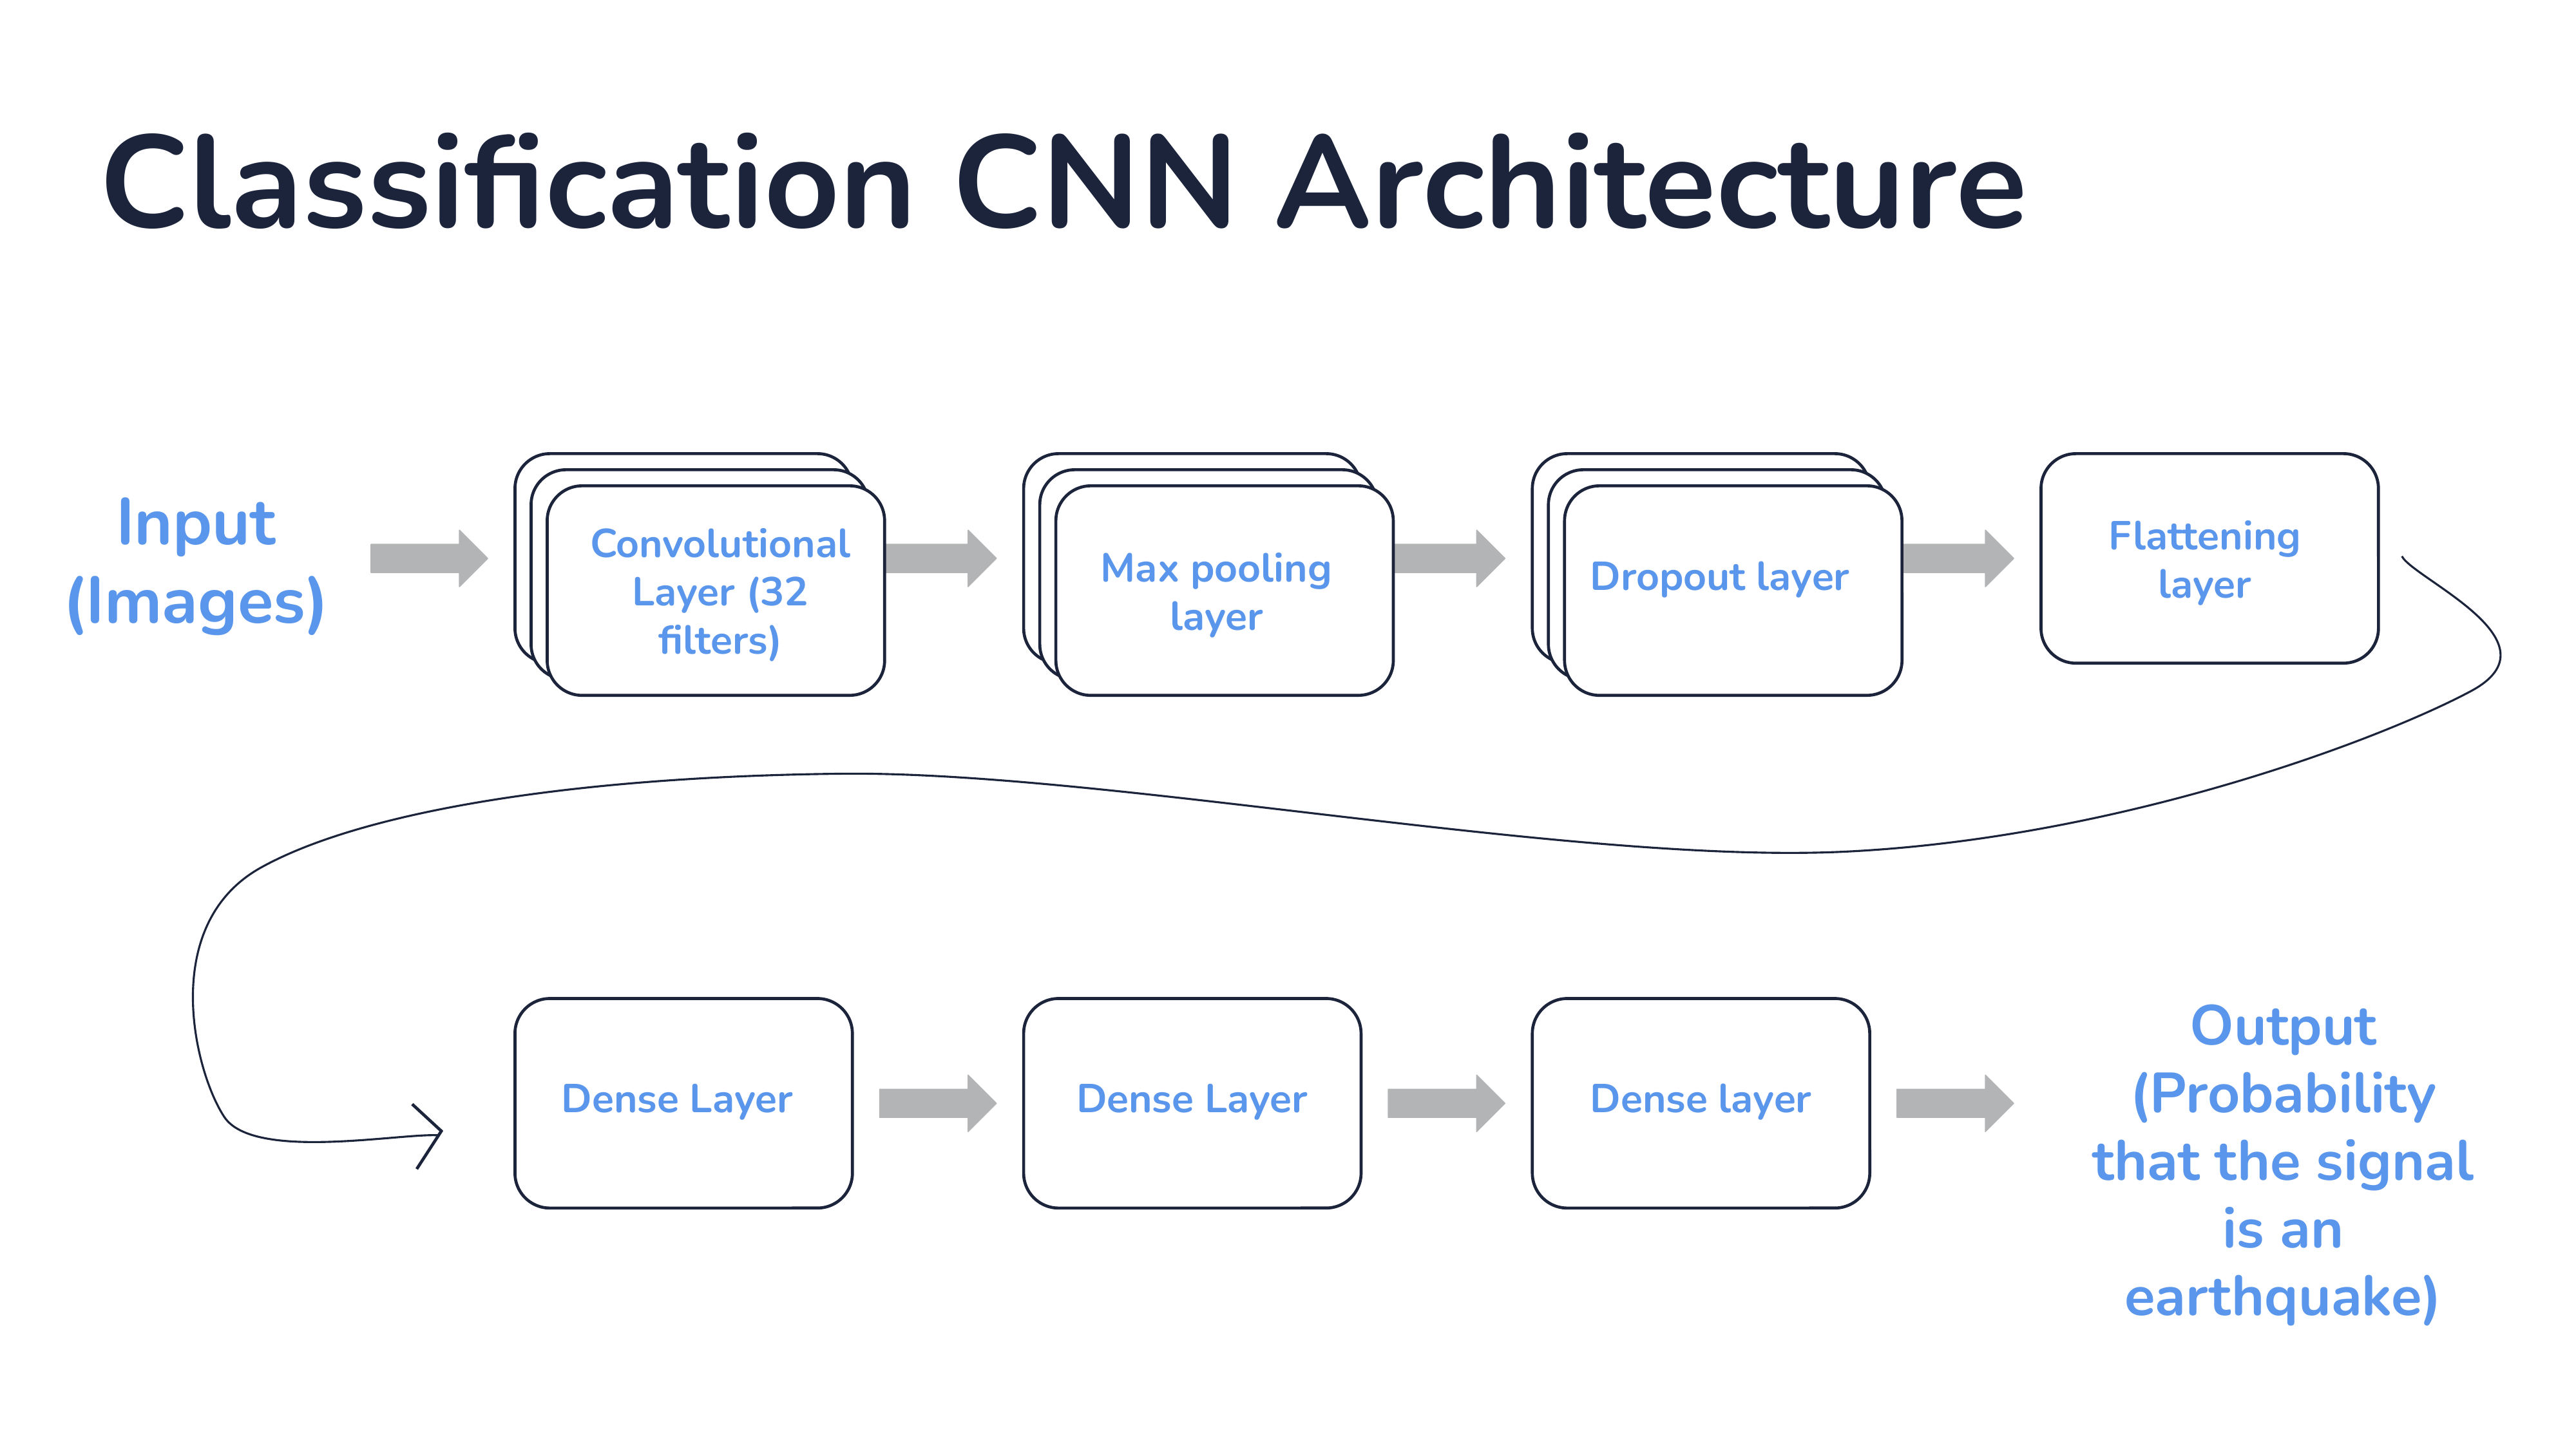

Classification CNN Architecture

Input (Images)

Flattening layer
Convolutional Layer (32 filters)

Max pooling layer

Dropout layer

Output
(Probability that the signal is an earthquake)

Dense Layer

Dense layer
Dense Layer